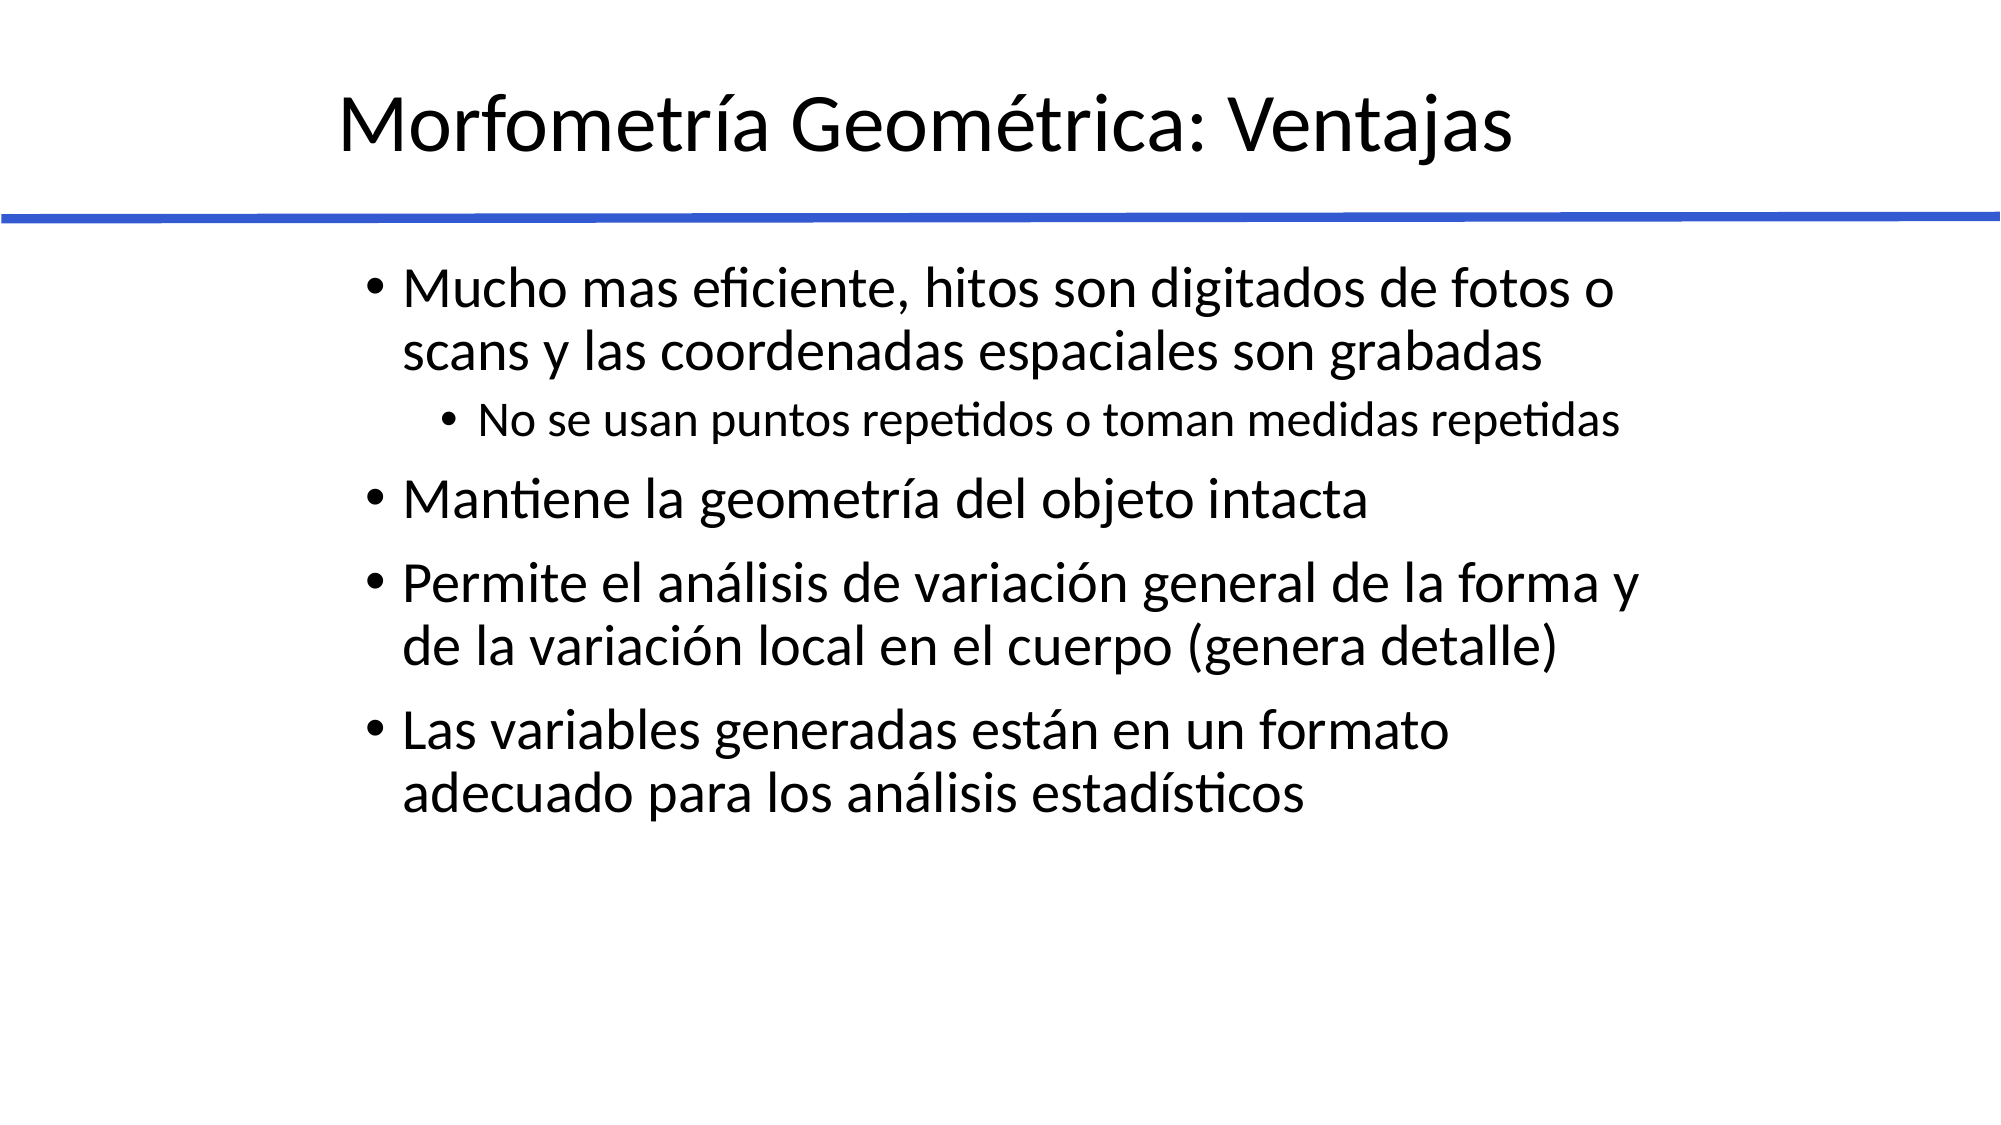

# Morfometría Geométrica: Ventajas
Mucho mas eficiente, hitos son digitados de fotos o scans y las coordenadas espaciales son grabadas
No se usan puntos repetidos o toman medidas repetidas
Mantiene la geometría del objeto intacta
Permite el análisis de variación general de la forma y de la variación local en el cuerpo (genera detalle)
Las variables generadas están en un formato adecuado para los análisis estadísticos